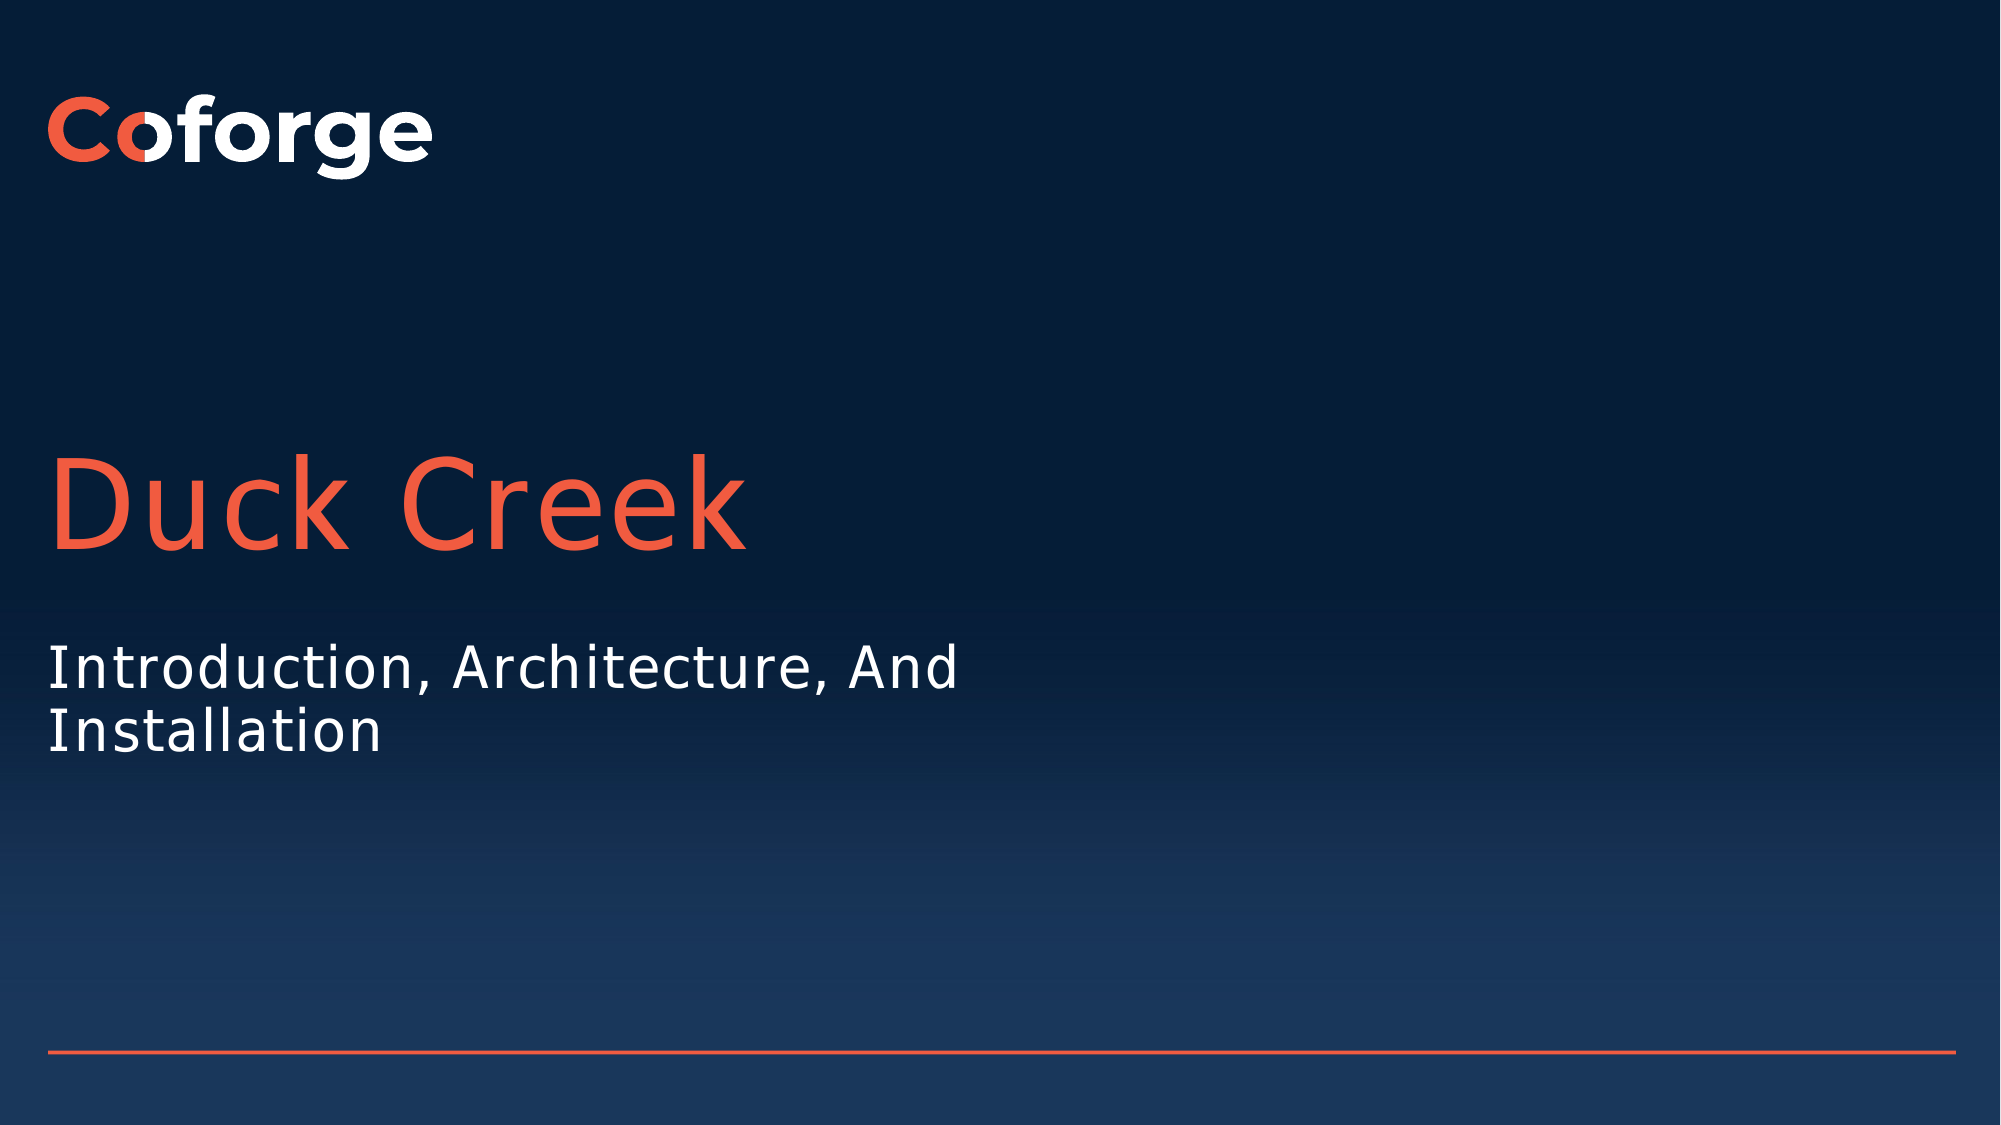

# Duck Creek
Introduction, Architecture, And Installation